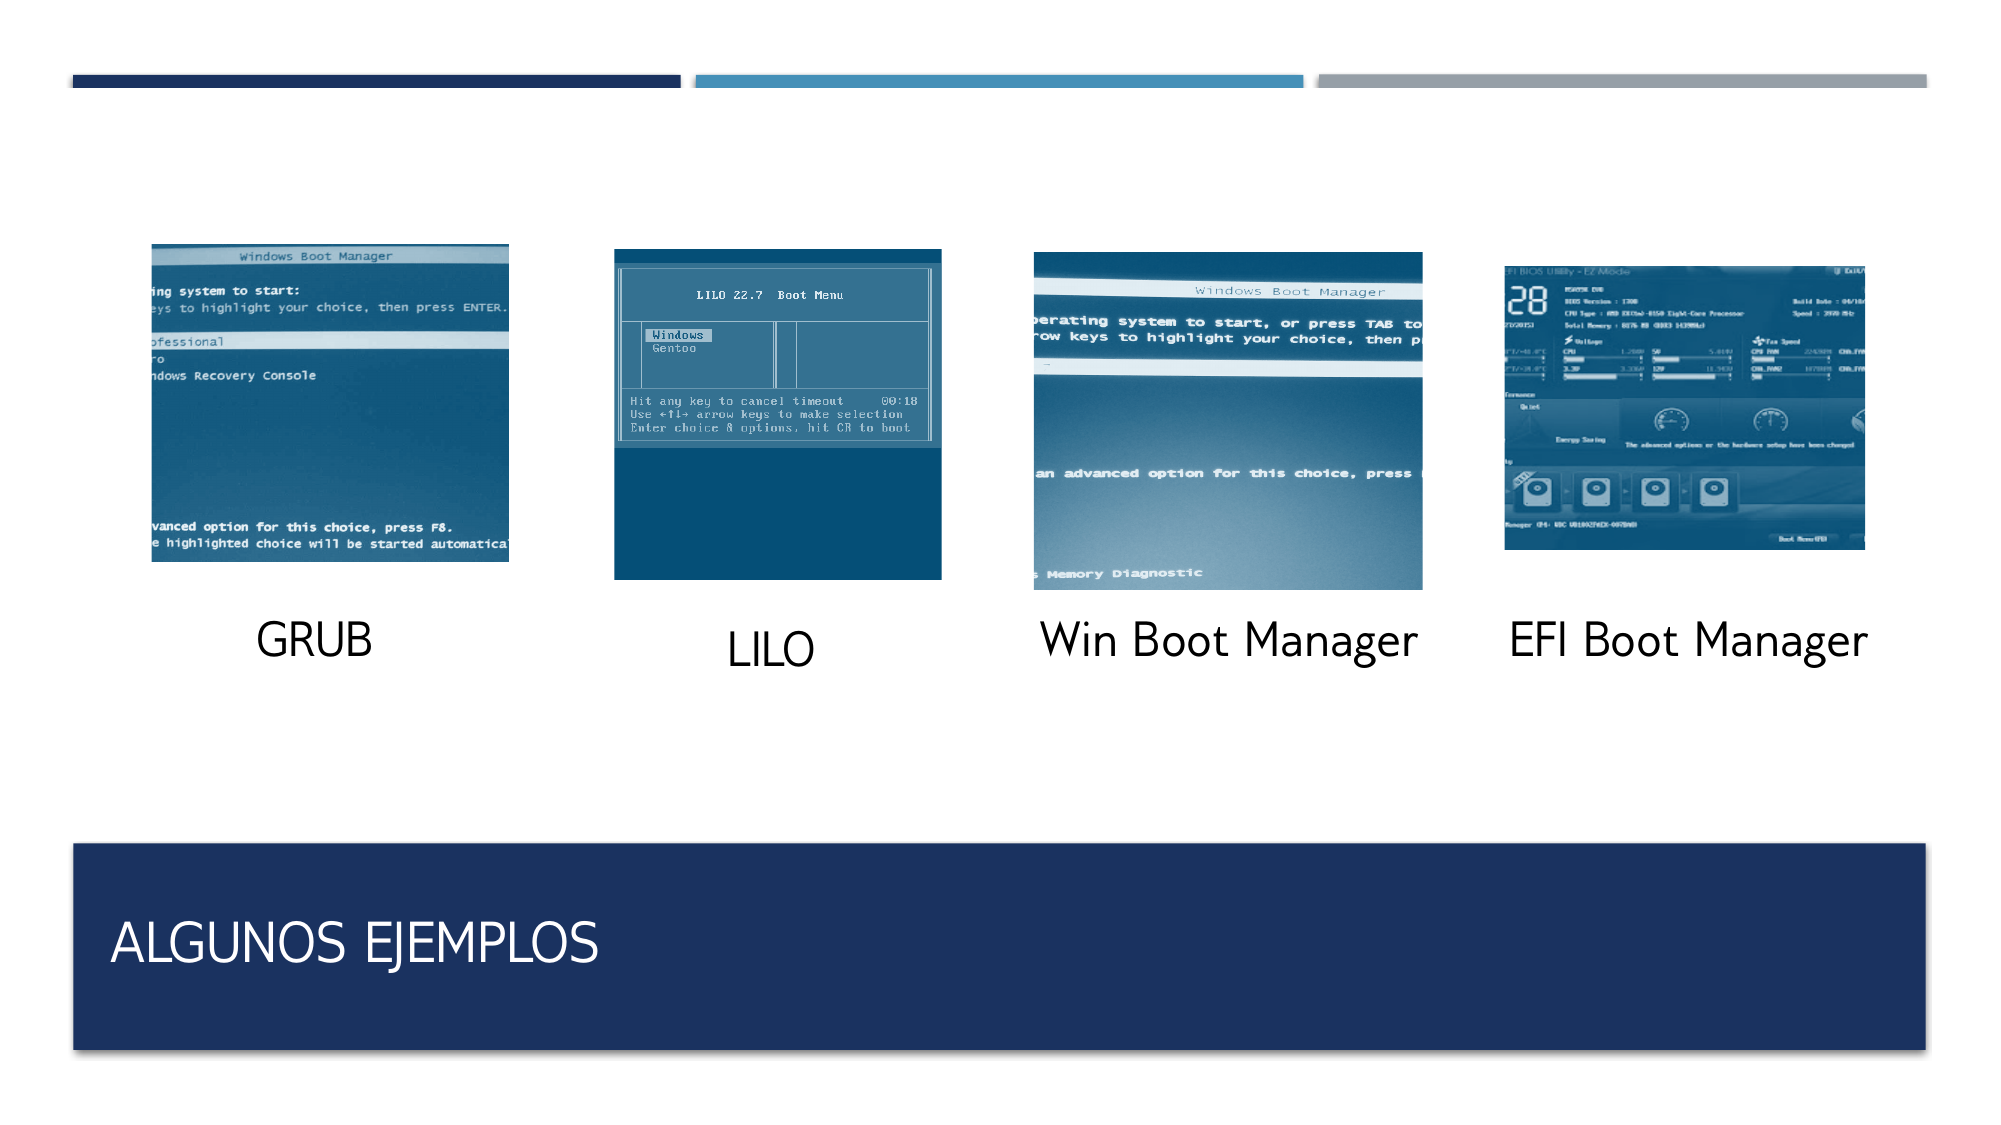

GRUB
LILO
Win Boot Manager
EFI Boot Manager

# Algunos ejemplos